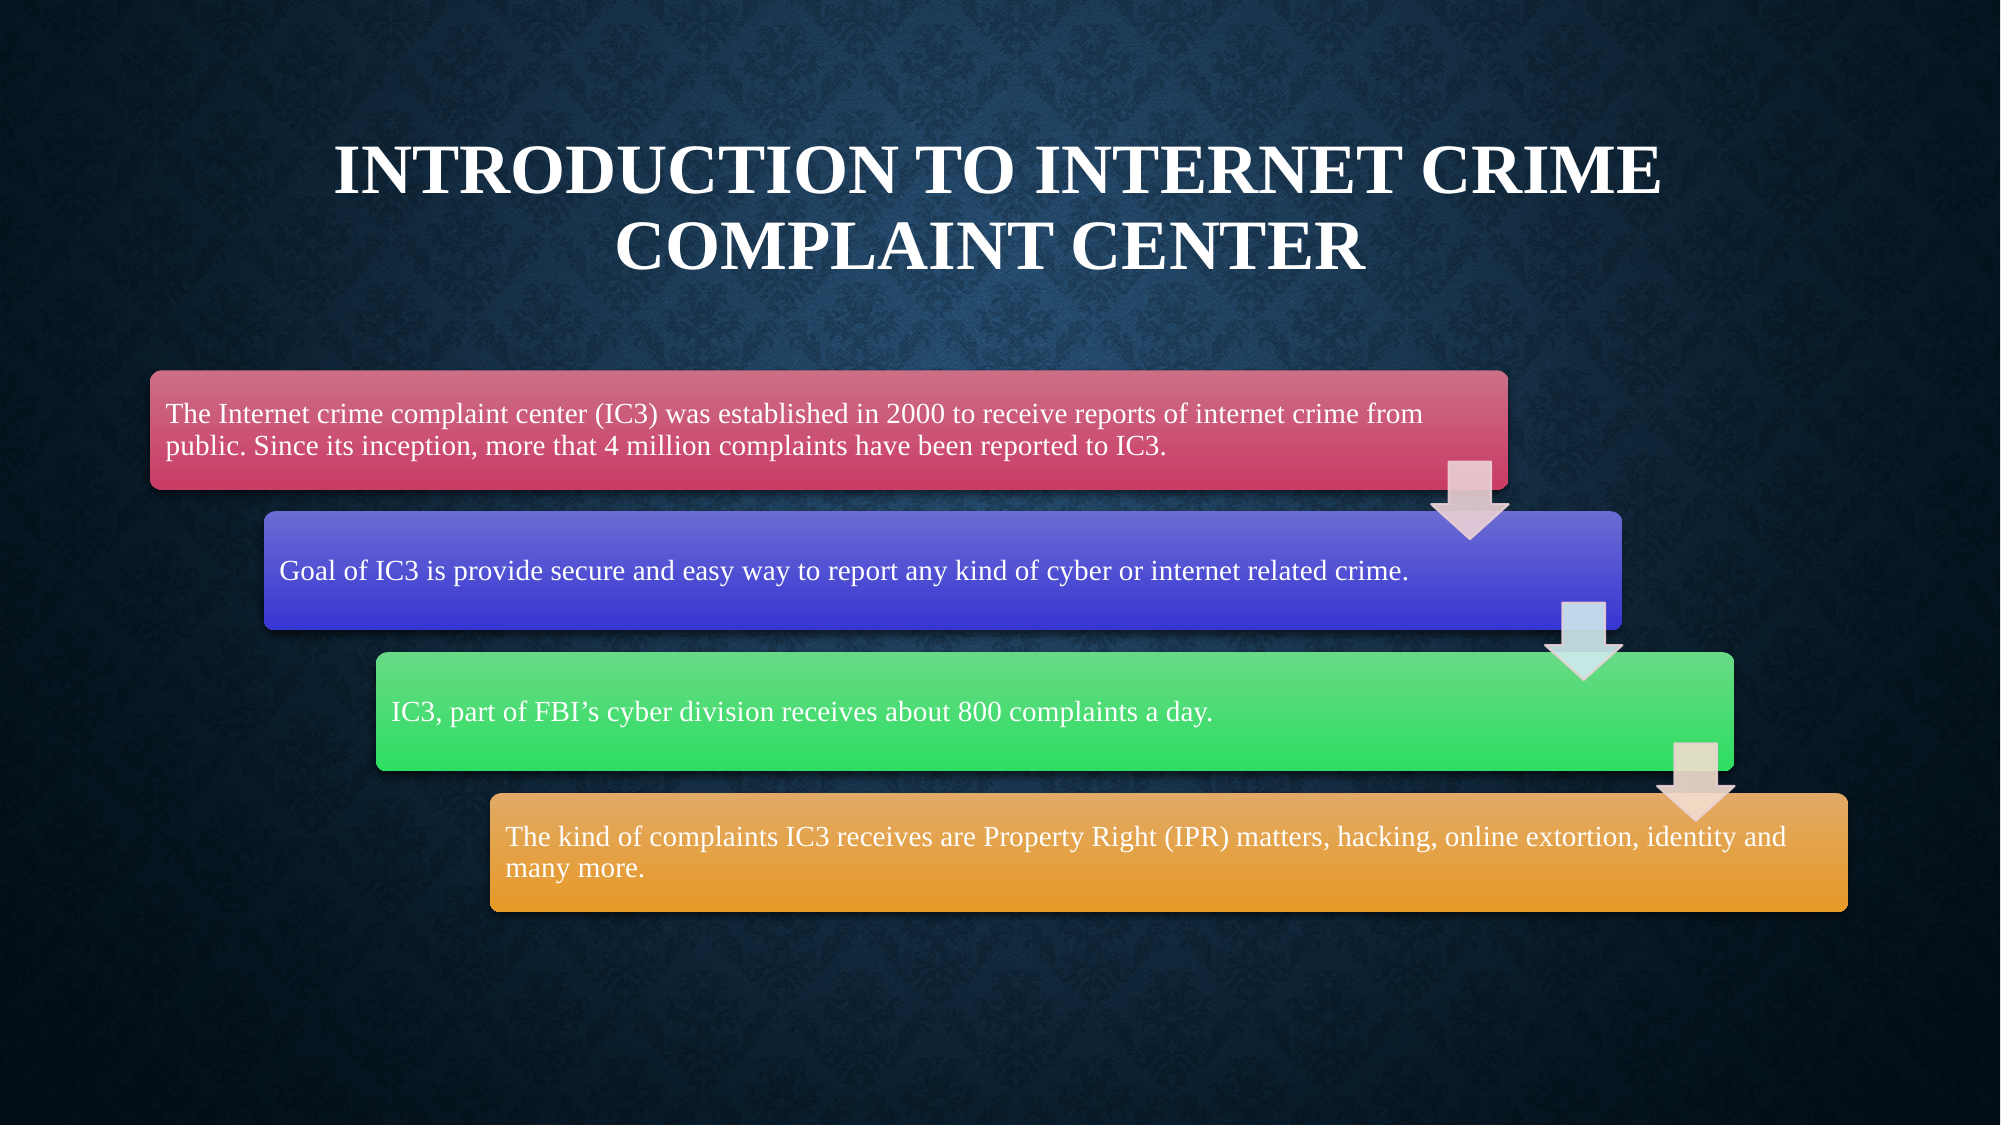

# Introduction to Internet Crime Complaint Center
The Internet crime complaint center (IC3) was established in 2000 to receive reports of internet crime from public. Since its inception, more that 4 million complaints have been reported to IC3.
Goal of IC3 is provide secure and easy way to report any kind of cyber or internet related crime.
IC3, part of FBI’s cyber division receives about 800 complaints a day.
The kind of complaints IC3 receives are Property Right (IPR) matters, hacking, online extortion, identity and many more.